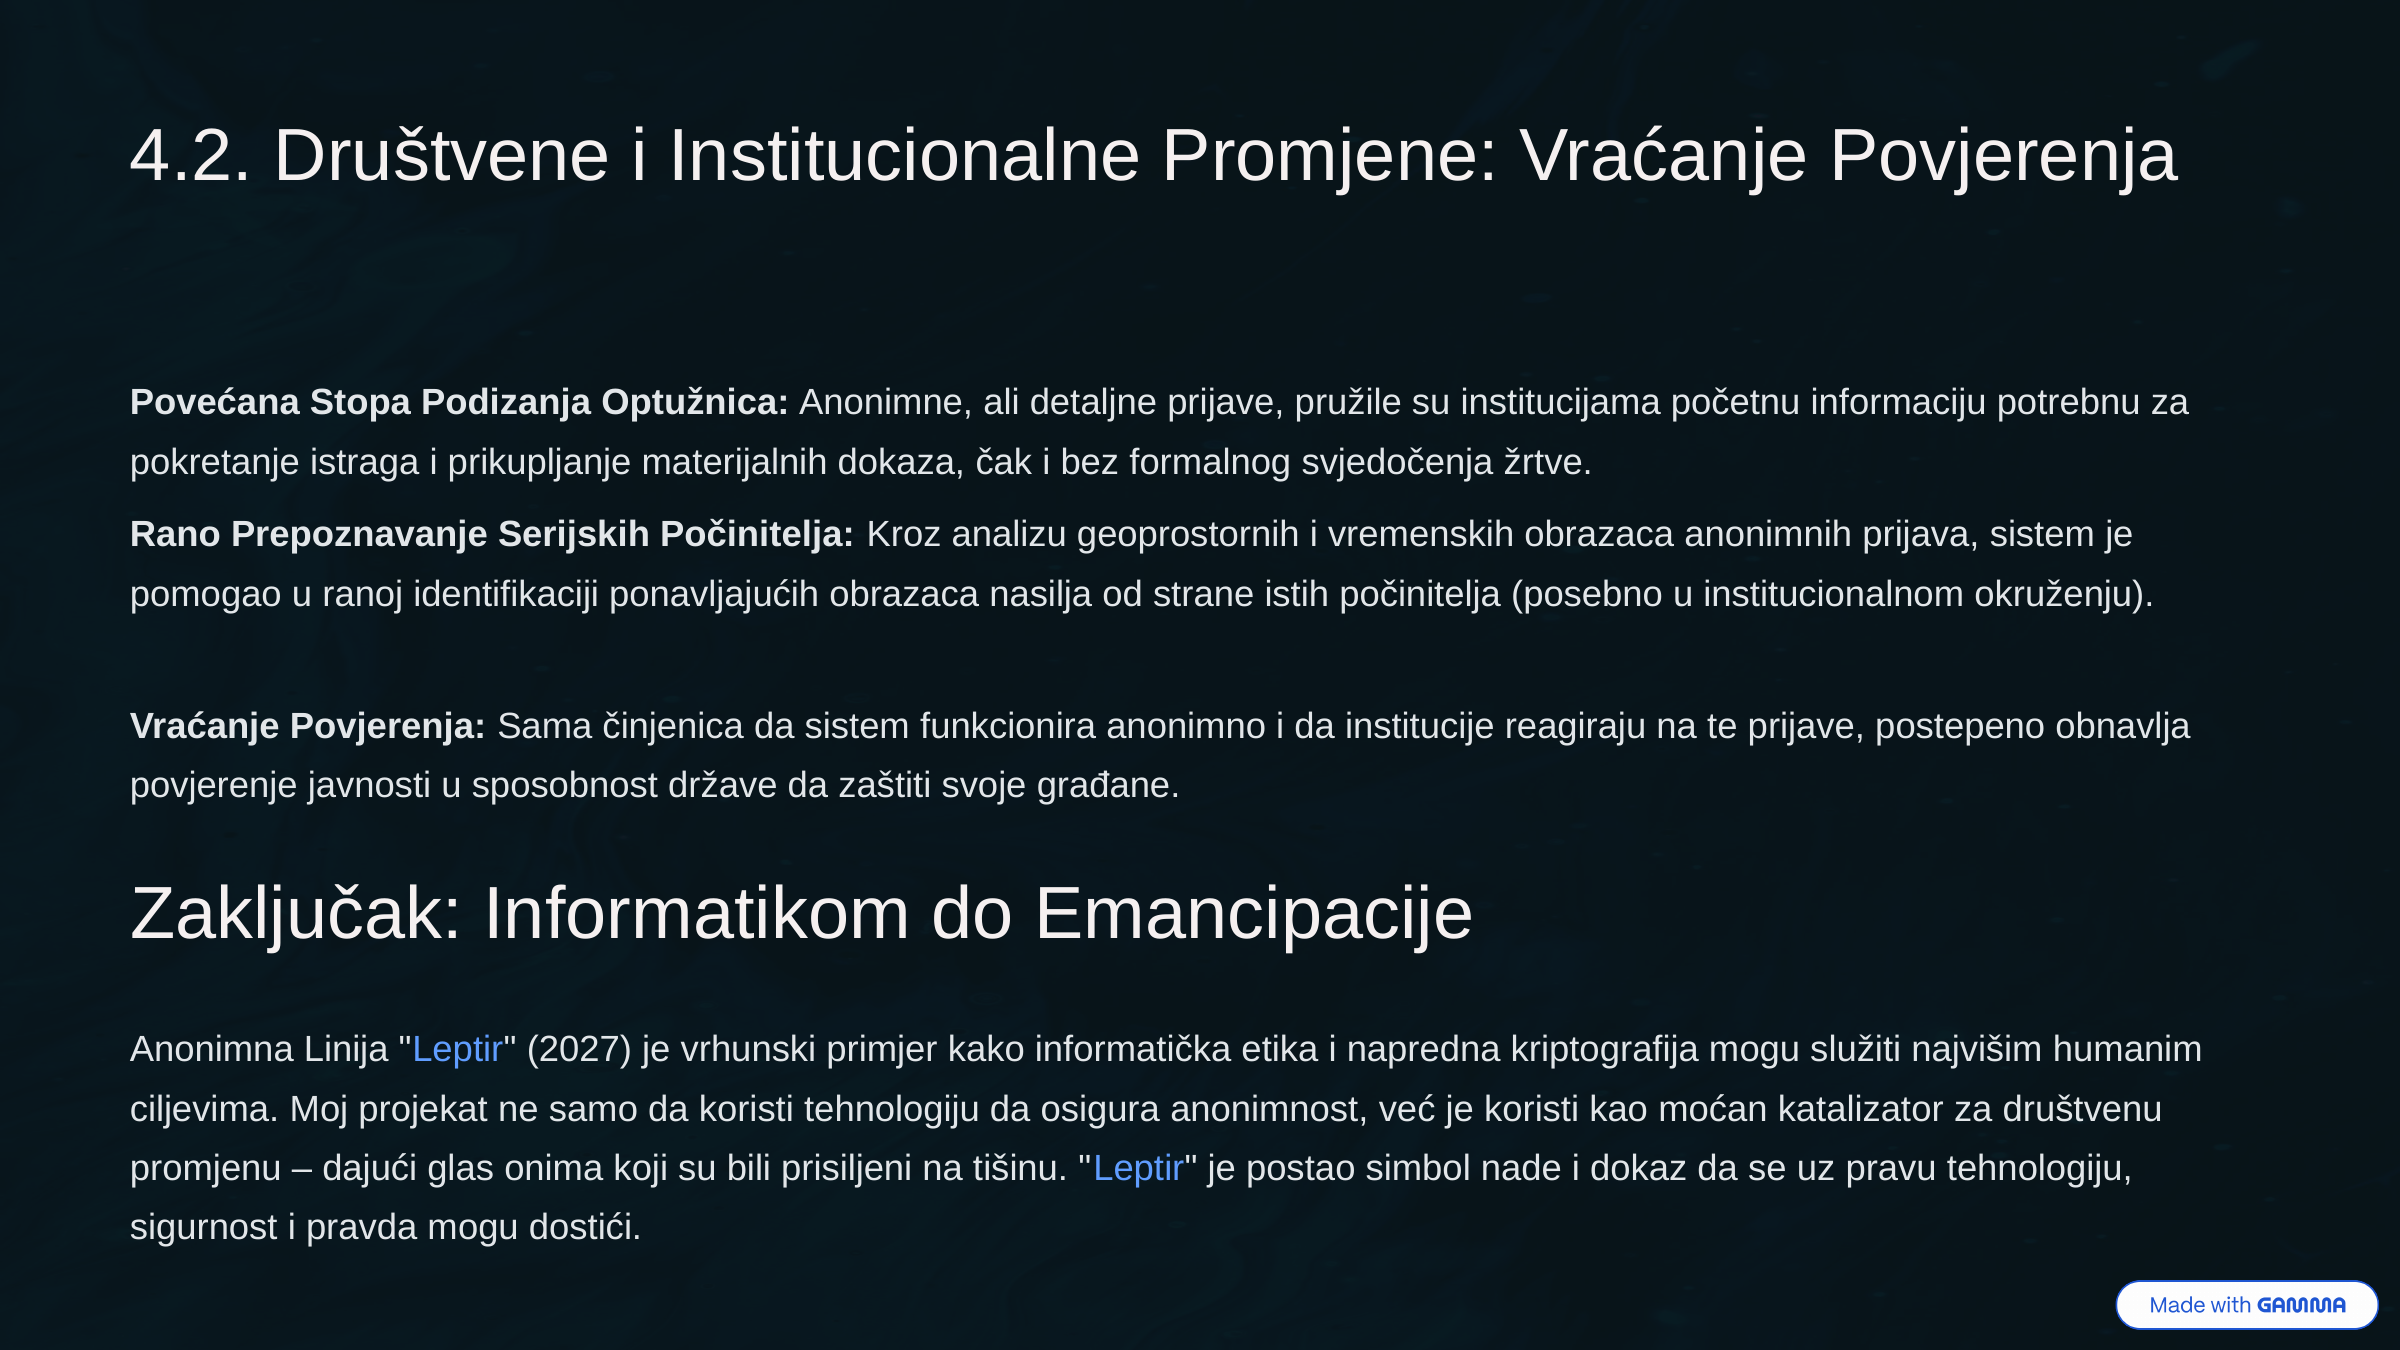

4.2. Društvene i Institucionalne Promjene: Vraćanje Povjerenja
Povećana Stopa Podizanja Optužnica: Anonimne, ali detaljne prijave, pružile su institucijama početnu informaciju potrebnu za pokretanje istraga i prikupljanje materijalnih dokaza, čak i bez formalnog svjedočenja žrtve.
Rano Prepoznavanje Serijskih Počinitelja: Kroz analizu geoprostornih i vremenskih obrazaca anonimnih prijava, sistem je pomogao u ranoj identifikaciji ponavljajućih obrazaca nasilja od strane istih počinitelja (posebno u institucionalnom okruženju).
Vraćanje Povjerenja: Sama činjenica da sistem funkcionira anonimno i da institucije reagiraju na te prijave, postepeno obnavlja povjerenje javnosti u sposobnost države da zaštiti svoje građane.
Zaključak: Informatikom do Emancipacije
Anonimna Linija "Leptir" (2027) je vrhunski primjer kako informatička etika i napredna kriptografija mogu služiti najvišim humanim ciljevima. Moj projekat ne samo da koristi tehnologiju da osigura anonimnost, već je koristi kao moćan katalizator za društvenu promjenu – dajući glas onima koji su bili prisiljeni na tišinu. "Leptir" je postao simbol nade i dokaz da se uz pravu tehnologiju, sigurnost i pravda mogu dostići.